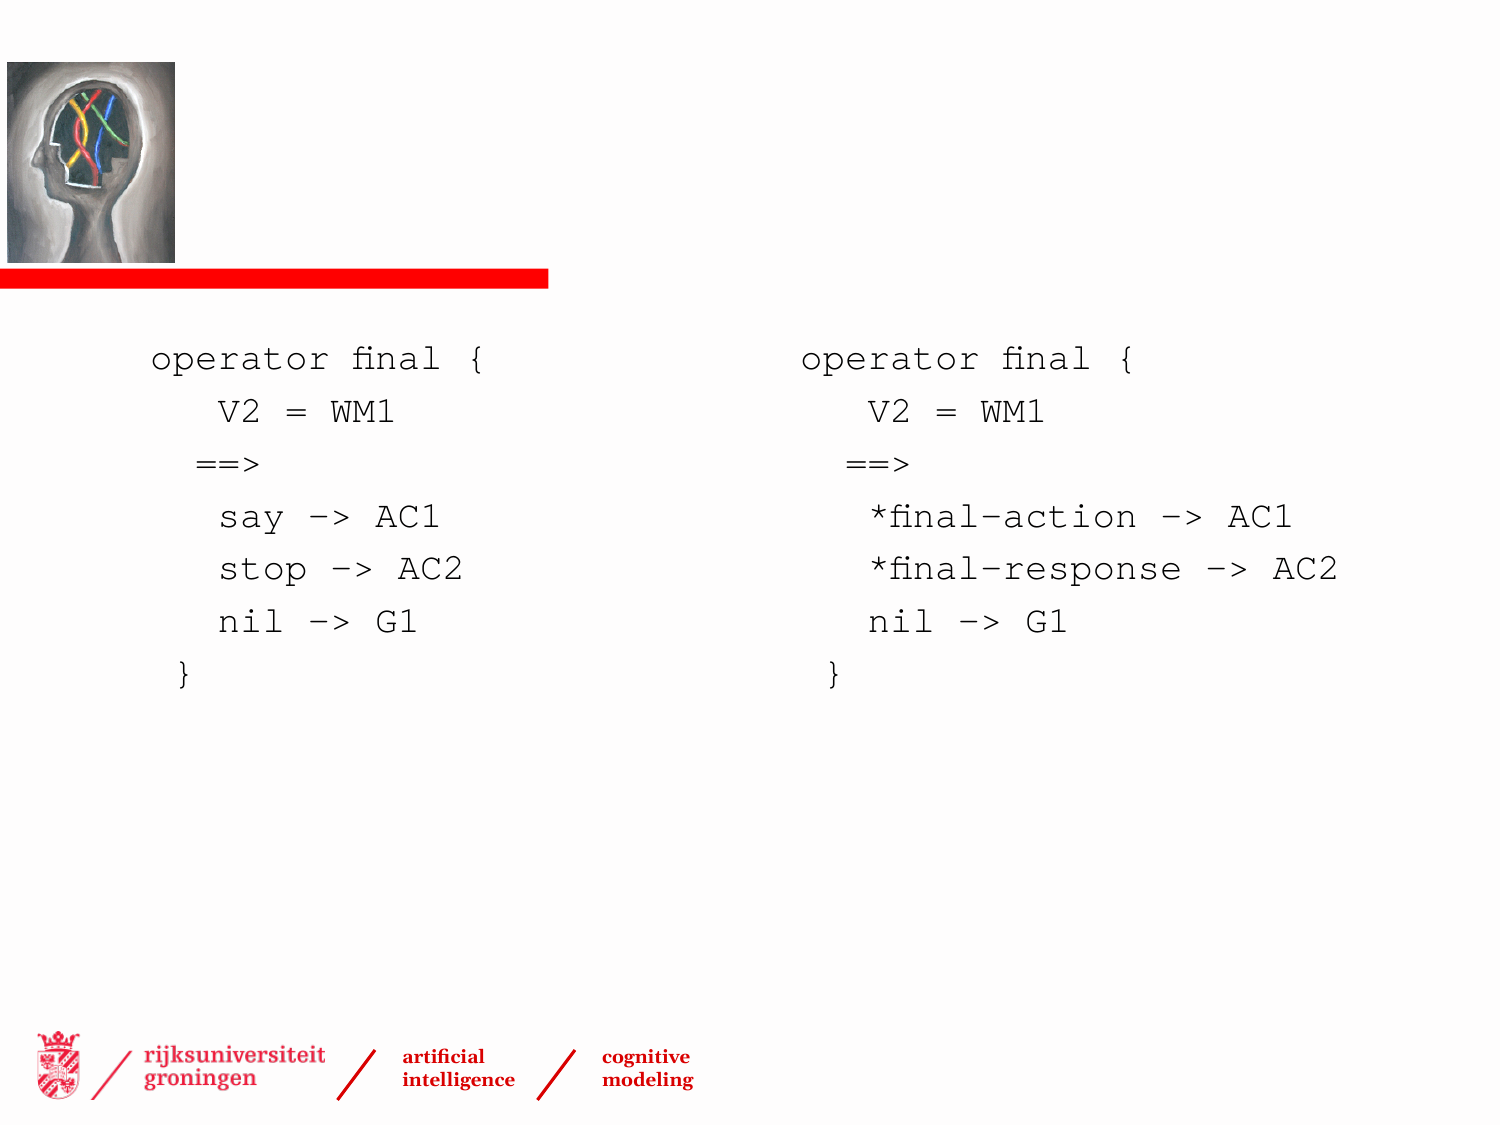

#
 operator final {
    V2 = WM1
   ==>
    say -> AC1
    stop -> AC2
    nil -> G1
  }

 operator final {
    V2 = WM1
   ==>
    *final-action -> AC1
    *final-response -> AC2
    nil -> G1
  }